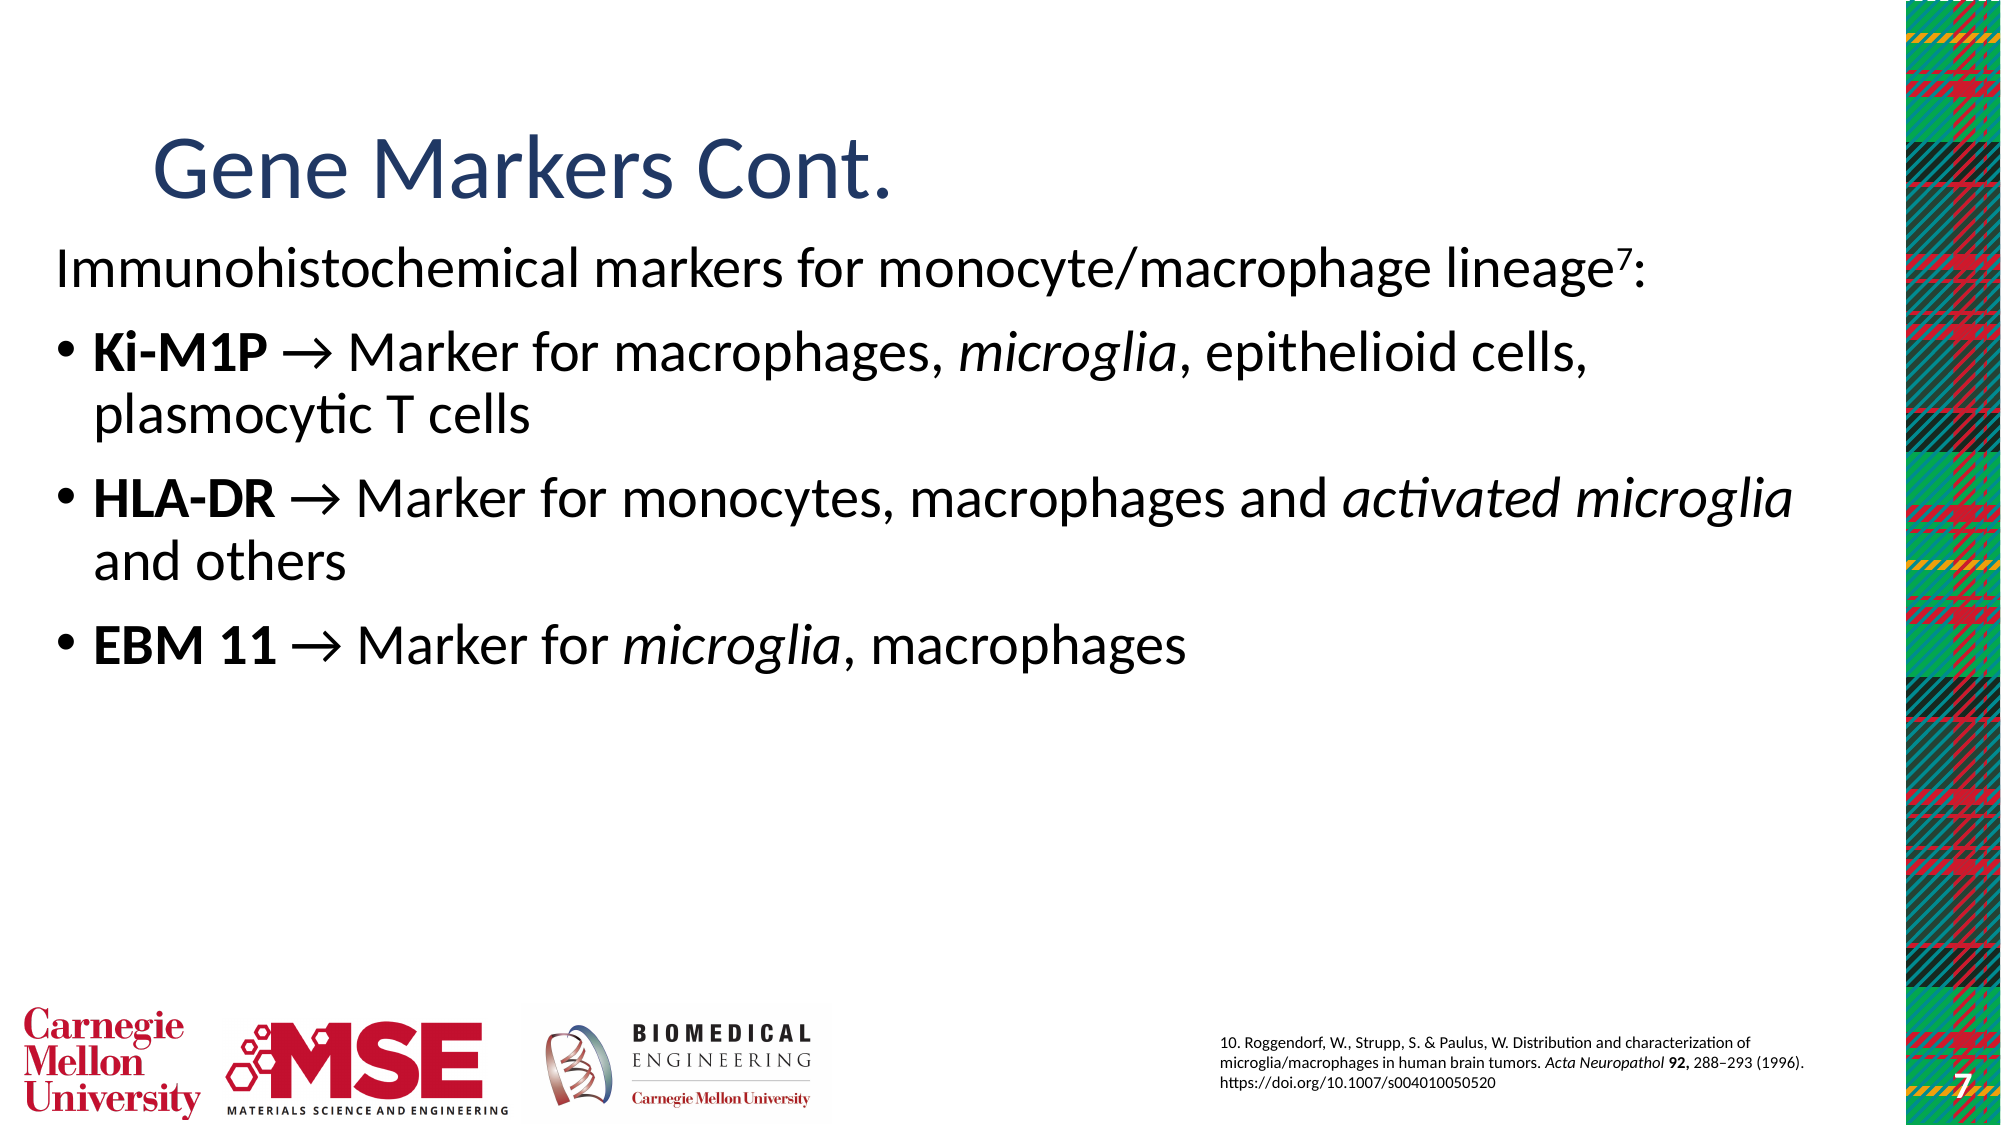

# Gene Markers Cont.
Immunohistochemical markers for monocyte/macrophage lineage7:
Ki-M1P → Marker for macrophages, microglia, epithelioid cells,  plasmocytic T cells
HLA-DR → Marker for monocytes, macrophages and activated microglia and others
EBM 11 → Marker for microglia, macrophages

10. Roggendorf, W., Strupp, S. & Paulus, W. Distribution and characterization of microglia/macrophages in human brain tumors. Acta Neuropathol 92, 288–293 (1996). https://doi.org/10.1007/s004010050520

7